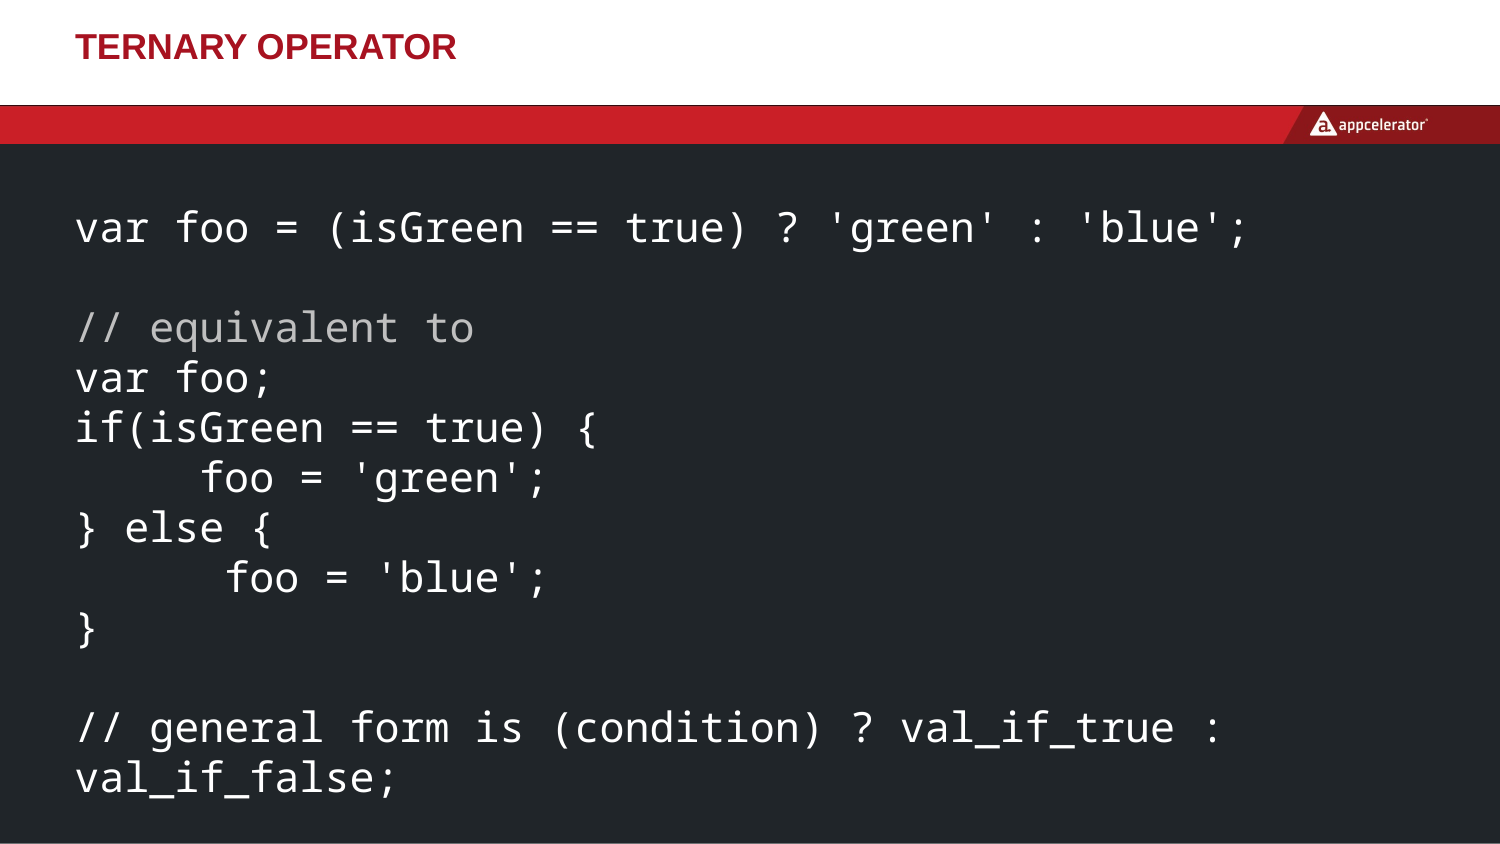

# Ternary operator

var foo = (isGreen == true) ? 'green' : 'blue';

// equivalent to
var foo;
if(isGreen == true) {
     foo = 'green';
} else {
	foo = 'blue';
}

// general form is (condition) ? val_if_true : val_if_false;